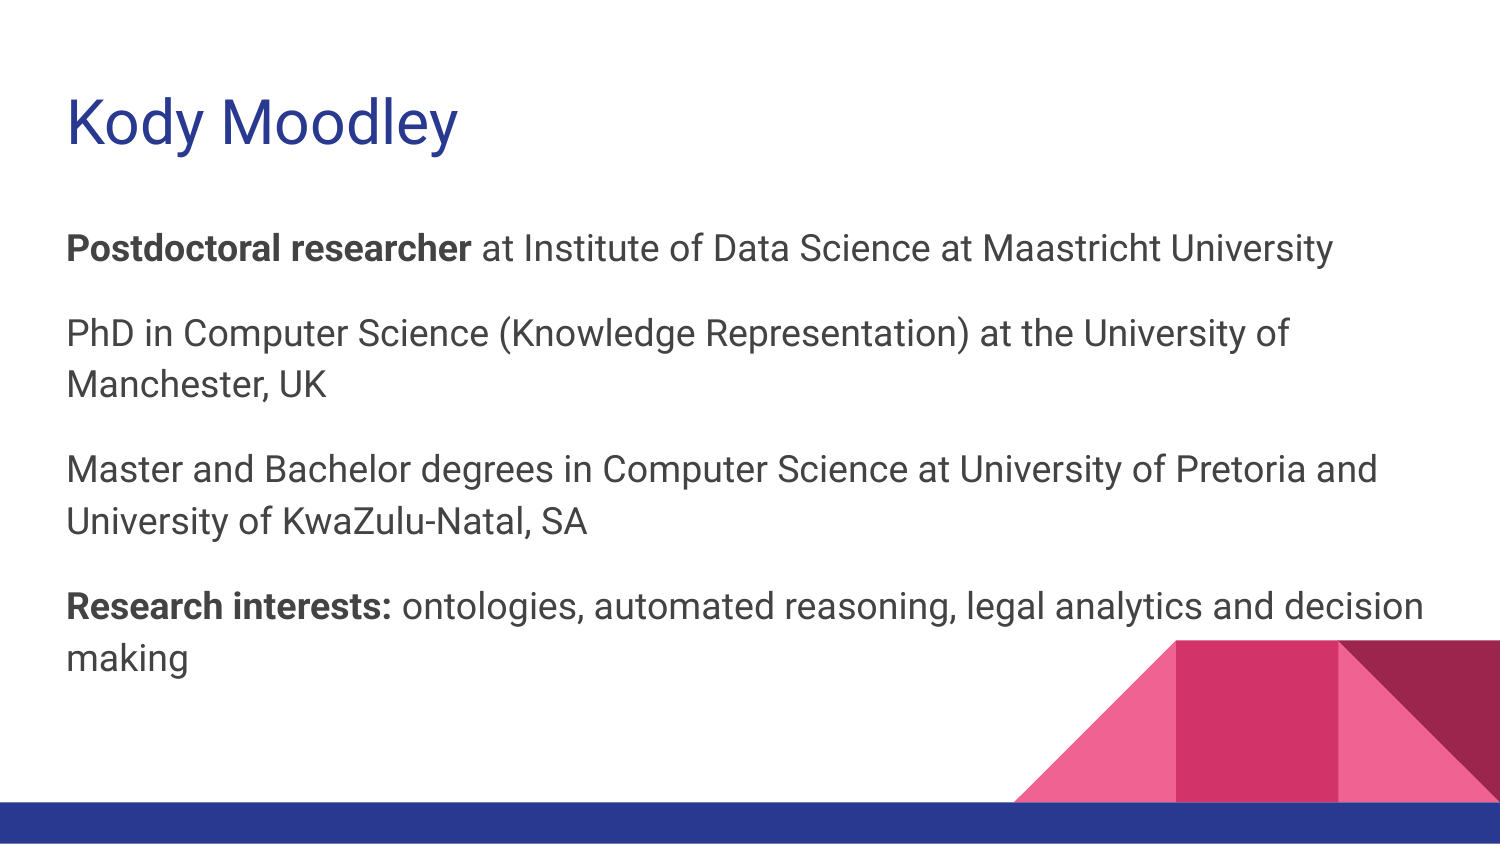

# Kody Moodley

Postdoctoral researcher at Institute of Data Science at Maastricht University
PhD in Computer Science (Knowledge Representation) at the University of Manchester, UK
Master and Bachelor degrees in Computer Science at University of Pretoria and University of KwaZulu-Natal, SA
Research interests: ontologies, automated reasoning, legal analytics and decision making